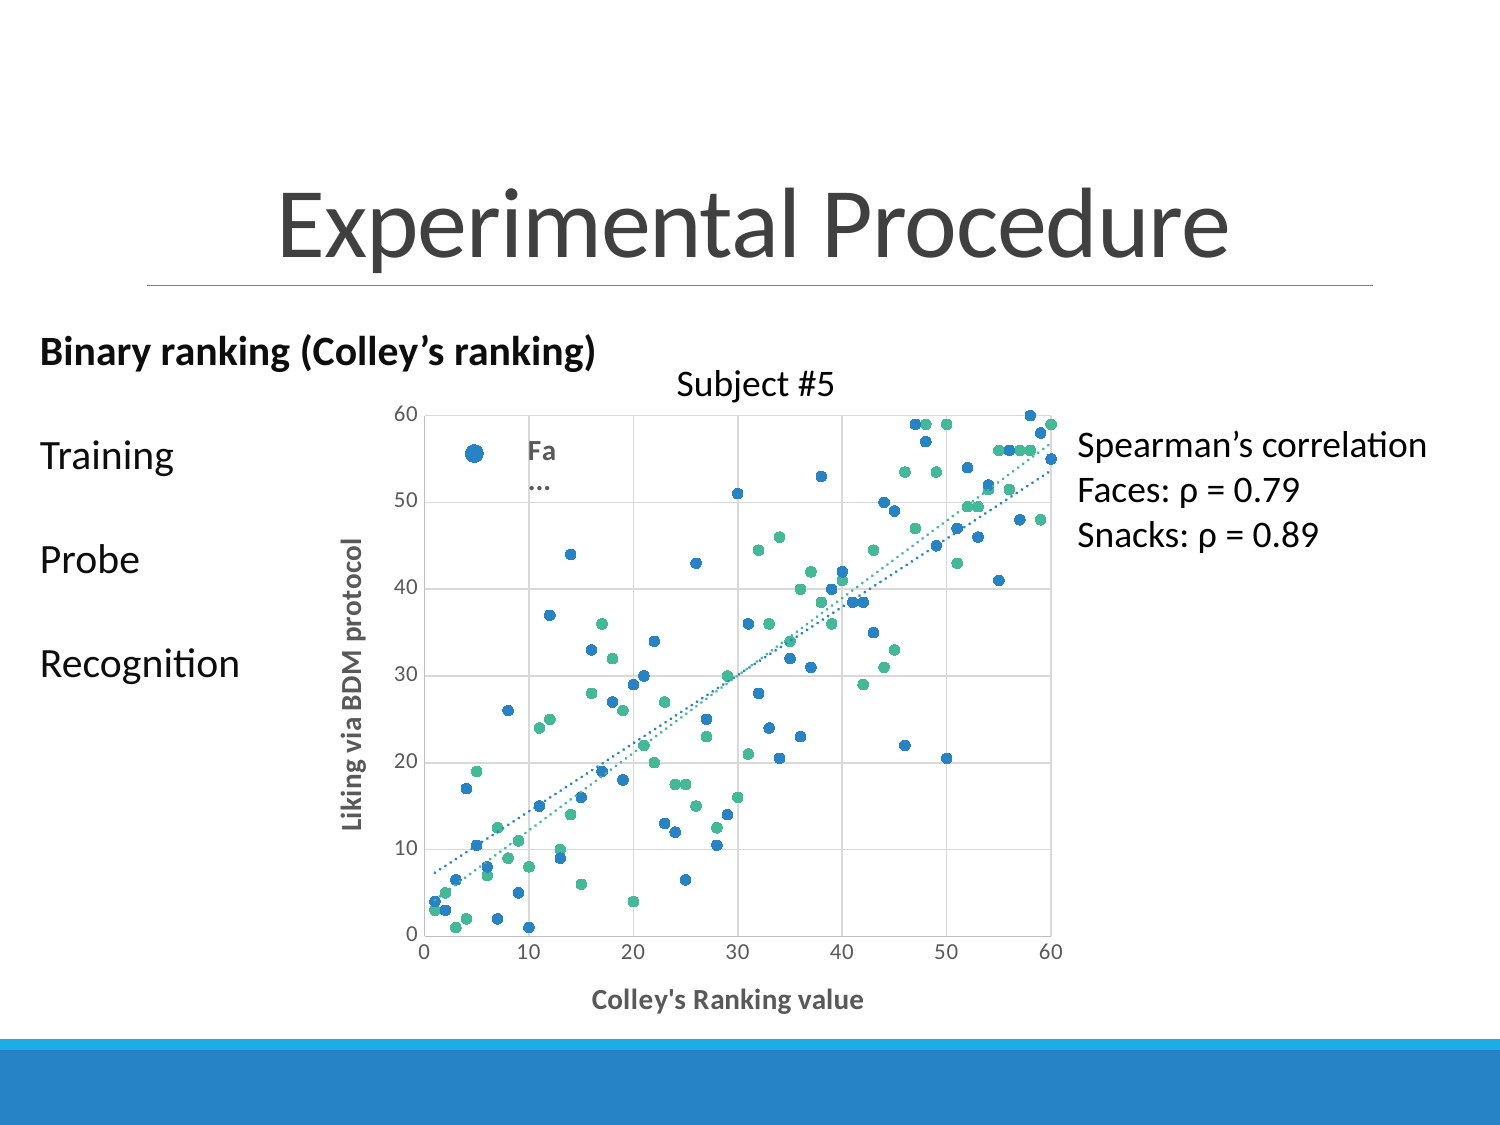

# Experimental Procedure
Binary ranking (Colley’s ranking)
Training
Probe
Recognition
Subject #5

### Chart

| Category |  |  |
|---|---|---|
Spearman’s correlation
Faces: ρ = 0.79
Snacks: ρ = 0.89